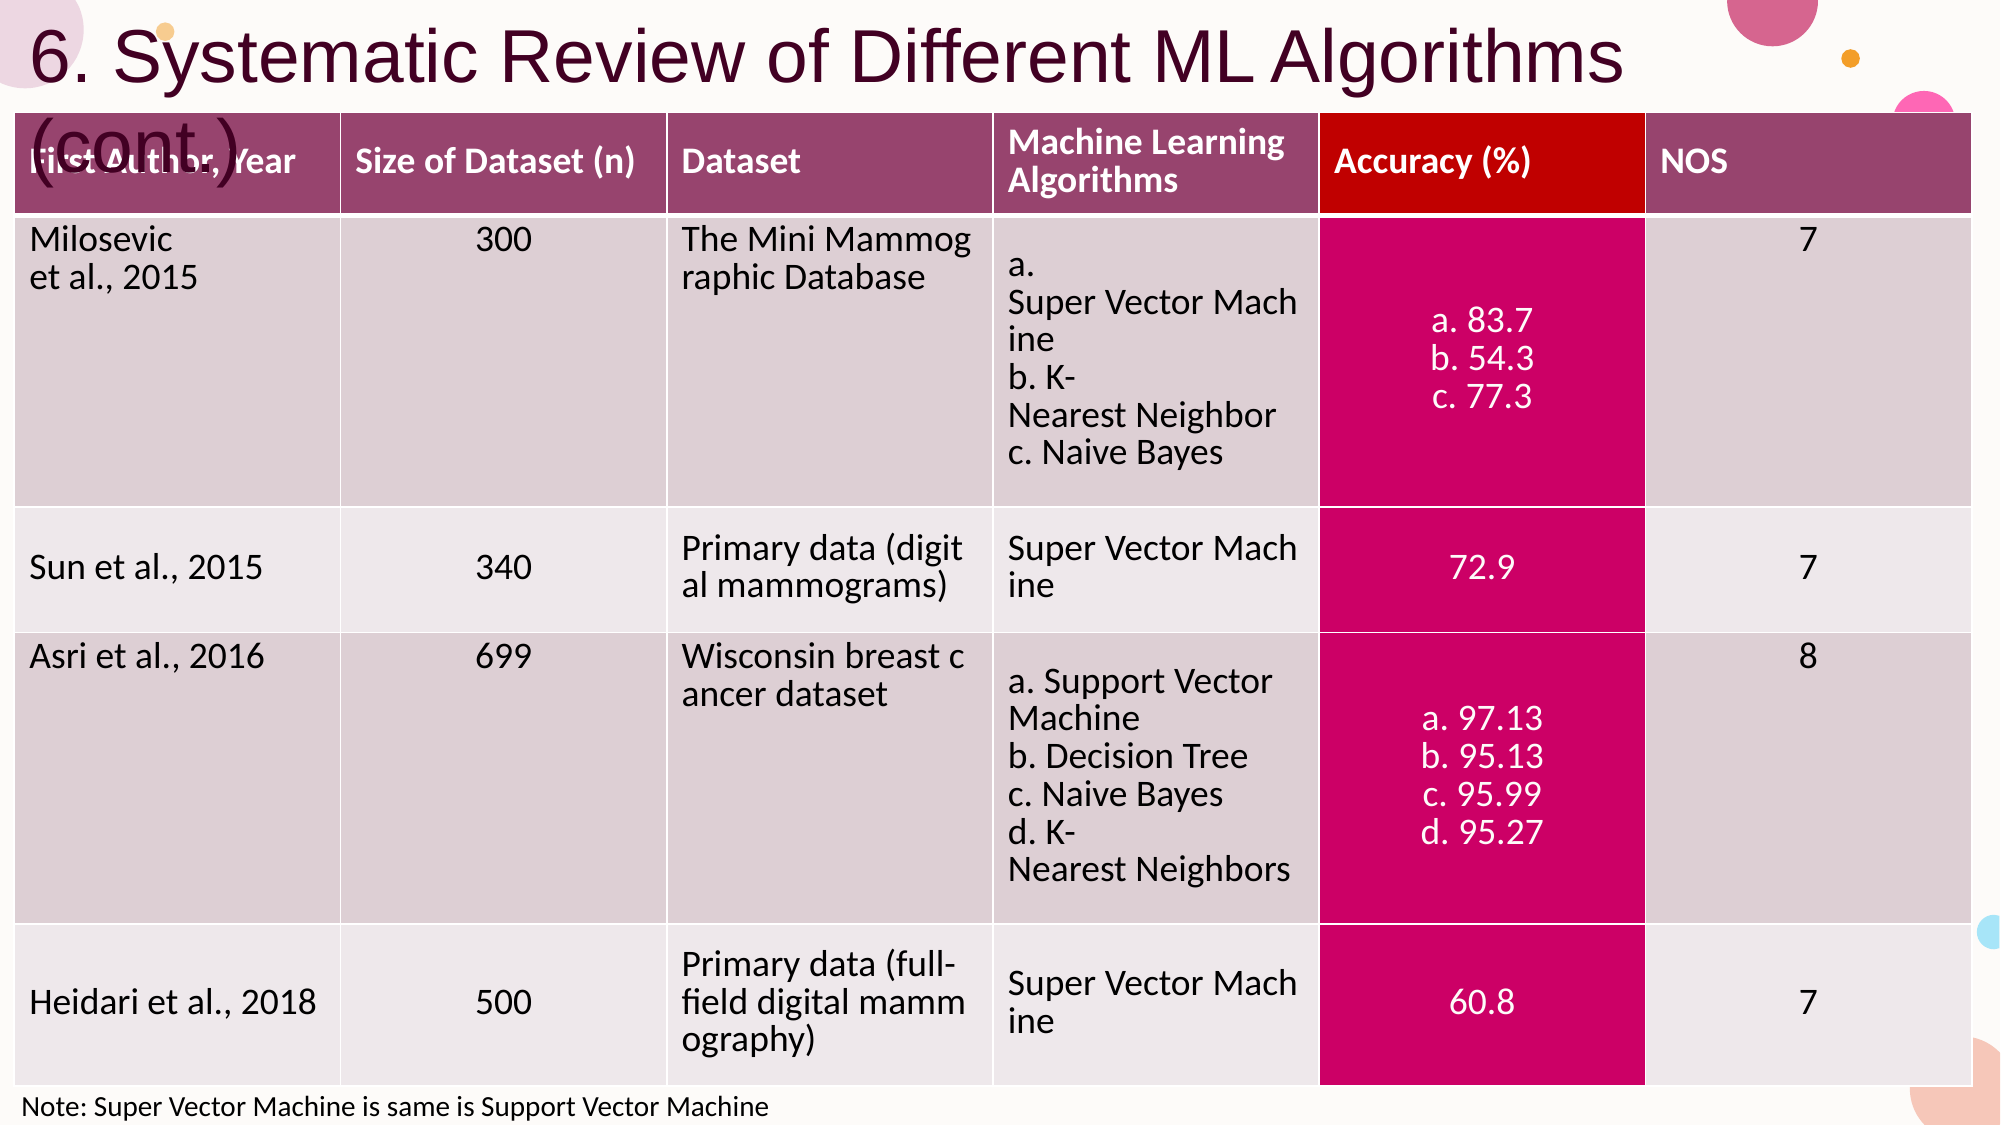

6. Systematic Review of Different ML Algorithms (cont.)
| First Author, Year | Size of Dataset (n) | Dataset | Machine Learning Algorithms | Accuracy (%) | NOS |
| --- | --- | --- | --- | --- | --- |
| Milosevic et al., 2015​​ | 300​​ | The Mini Mammographic Database​​ | a. Super Vector Machine​​ b. K-Nearest Neighbor​​ c. Naive Bayes​​ | a. 83.7​​ b. 54.3​​ c. 77.3​​ | 7​​ |
| Sun et al., 2015​​ | 340​​ | Primary data (digital mammograms)​​ | Super Vector Machine​​ | 72.9​​ | 7​​ |
| Asri et al., 2016​​ | 699​​ | Wisconsin breast cancer dataset​​ | a. Support Vector Machine​​ b. Decision Tree​​ c. Naive Bayes​​ d. K-Nearest Neighbors​​ | a. 97.13​​ b. 95.13​​ c. 95.99​​ d. 95.27​​ | 8​​ |
| Heidari et al., 2018​​ | 500​​ | Primary data (full-field digital mammography)​​ | Super Vector Machine​​ | 60.8​​ | 7​​ |
Note: Super Vector Machine is same is Support Vector Machine